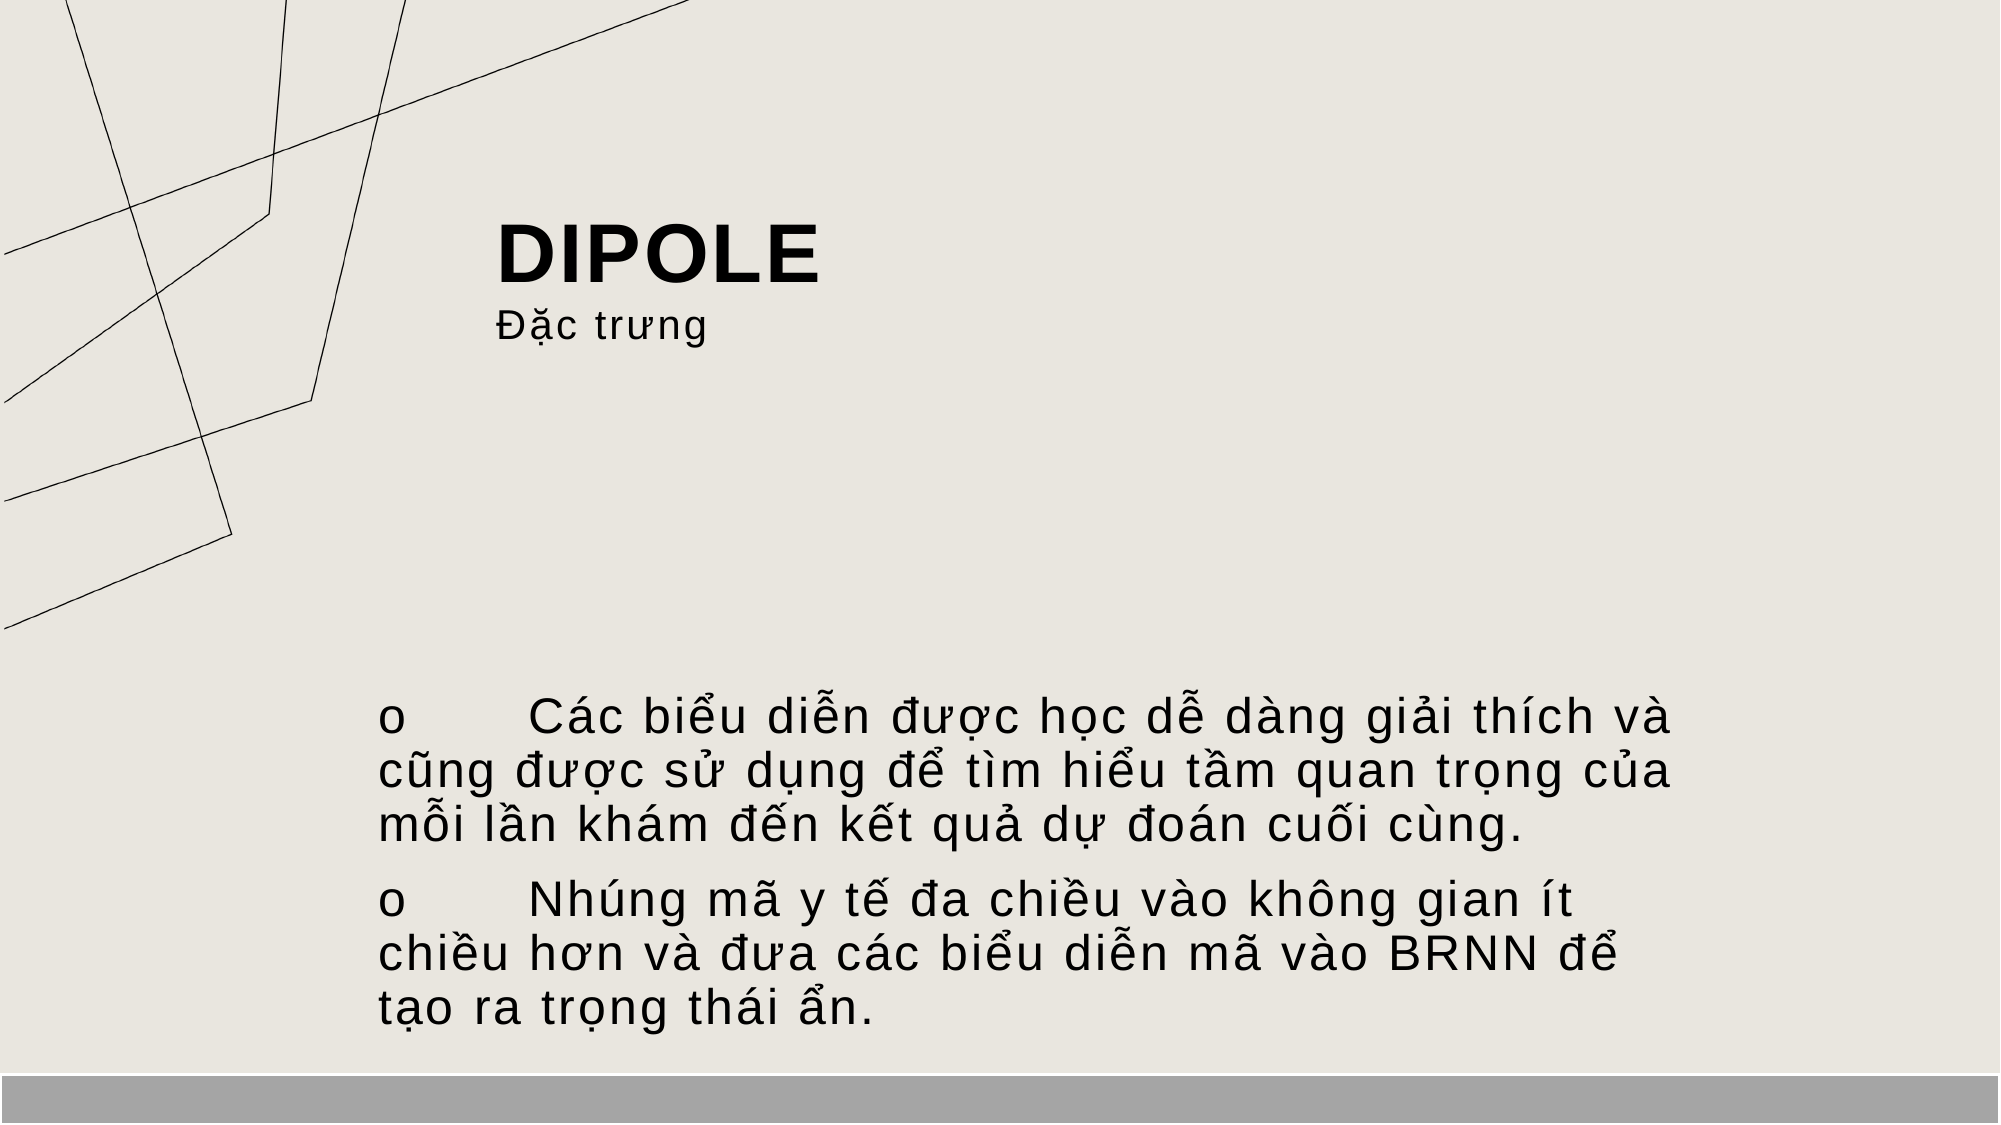

# DIPOLE
Đặc trưng

o	Các biểu diễn được học dễ dàng giải thích và cũng được sử dụng để tìm hiểu tầm quan trọng của mỗi lần khám đến kết quả dự đoán cuối cùng.
o	Nhúng mã y tế đa chiều vào không gian ít chiều hơn và đưa các biểu diễn mã vào BRNN để tạo ra trọng thái ẩn.